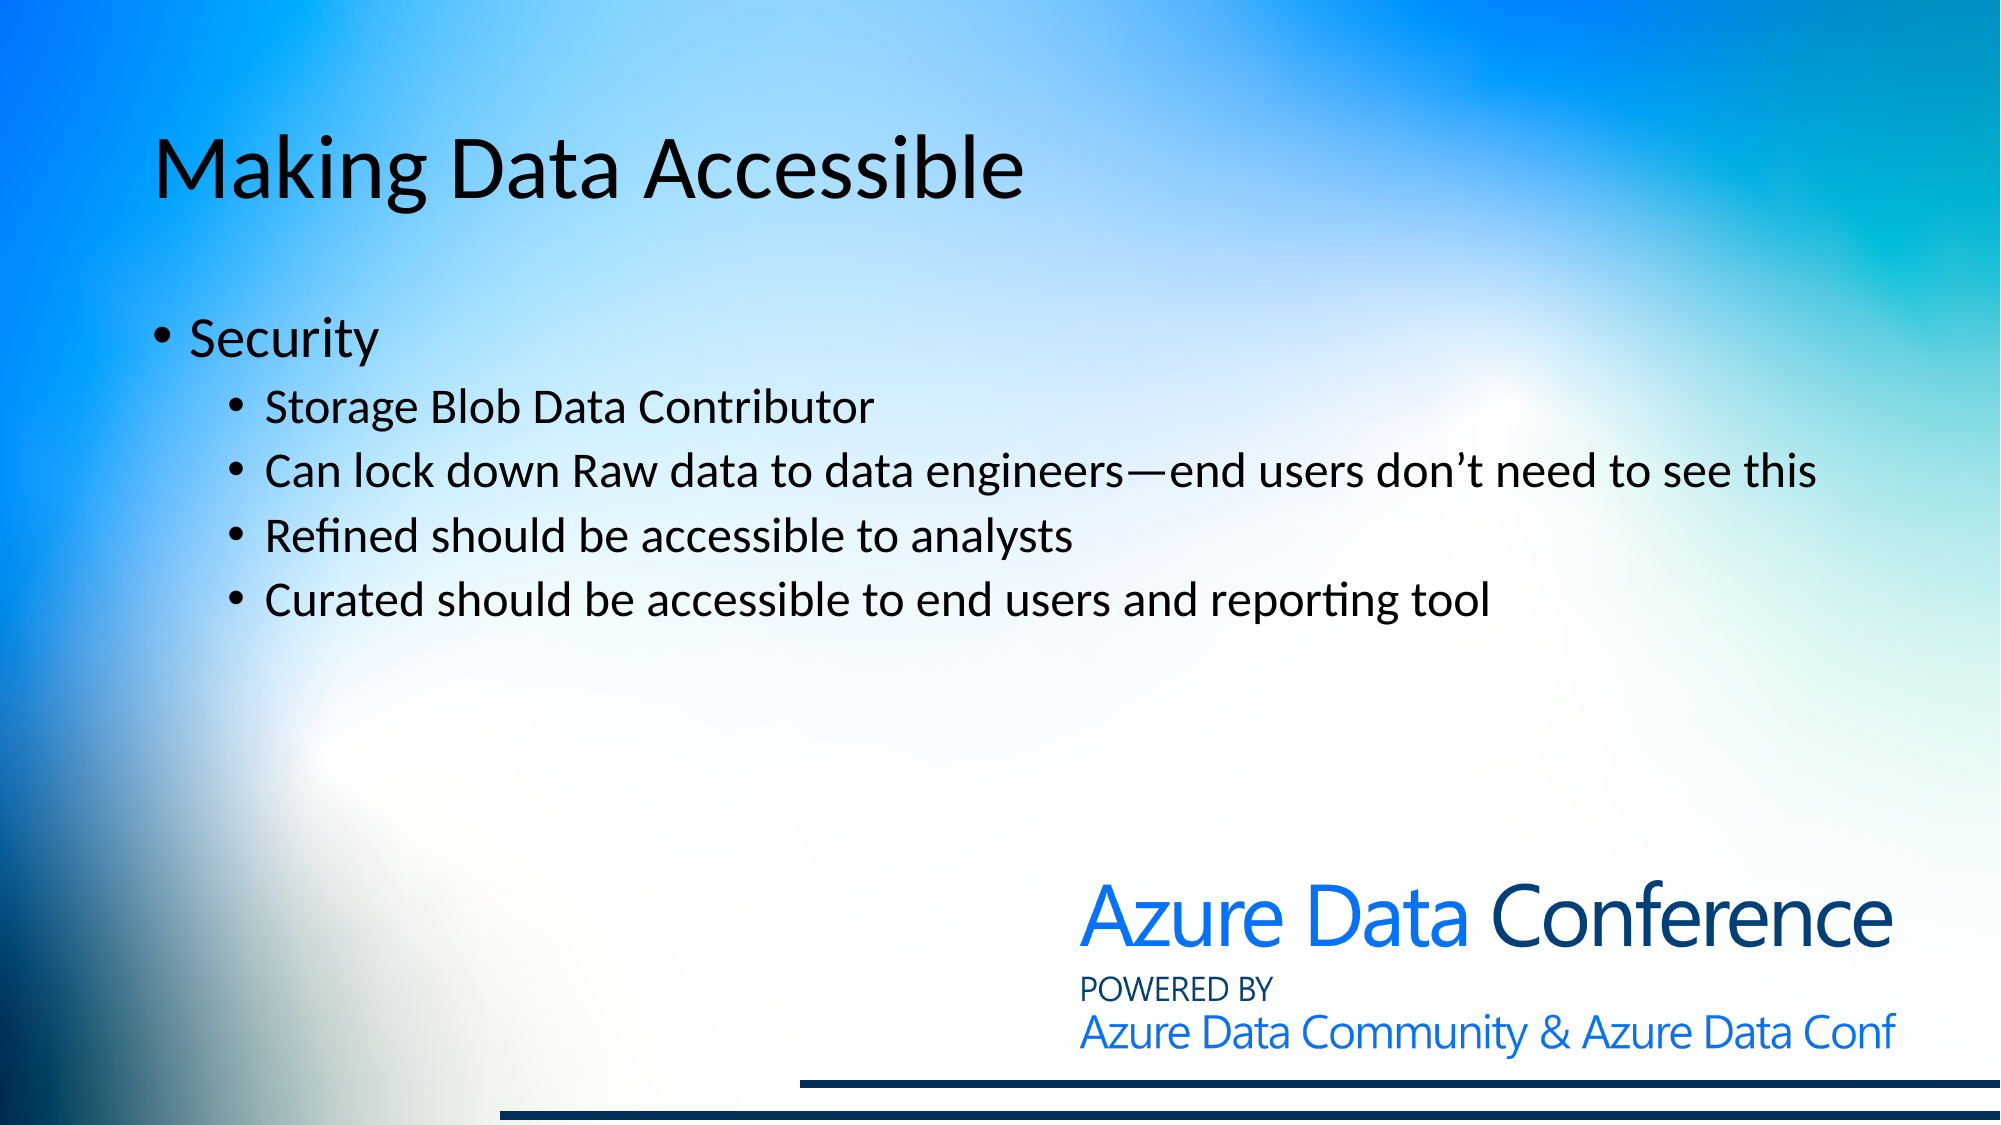

# Making Data Accessible
Security
Storage Blob Data Contributor
Can lock down Raw data to data engineers—end users don’t need to see this
Refined should be accessible to analysts
Curated should be accessible to end users and reporting tool